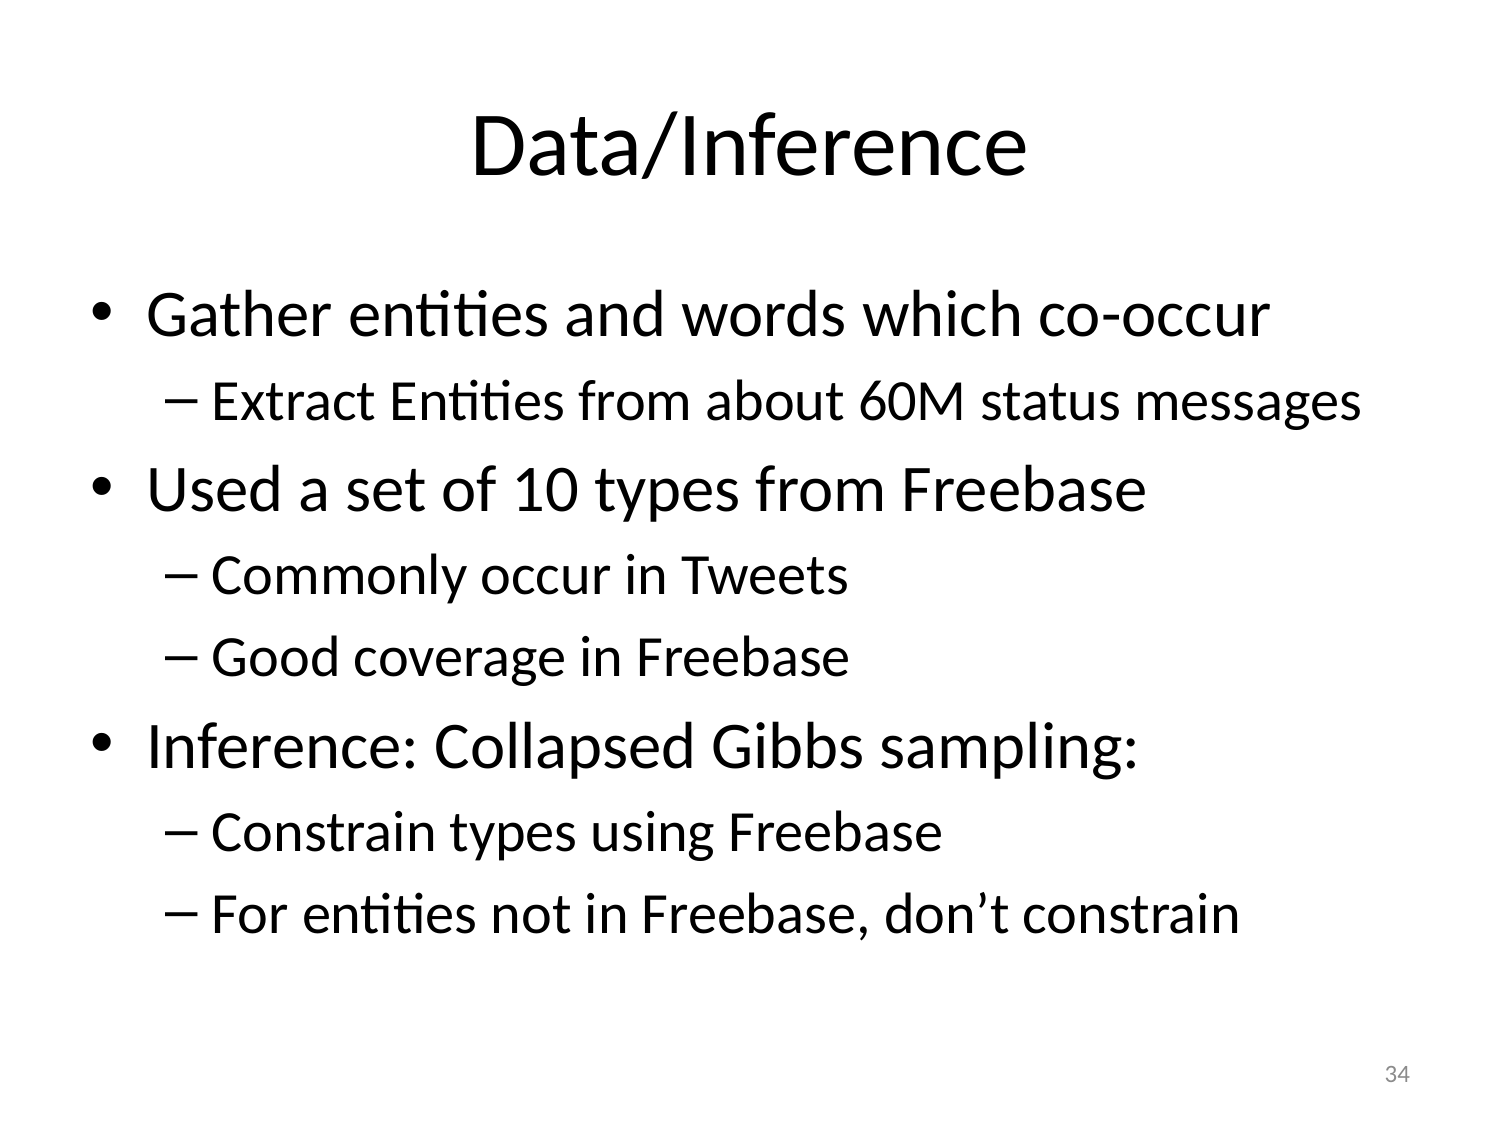

# Data/Inference
Gather entities and words which co-occur
Extract Entities from about 60M status messages
Used a set of 10 types from Freebase
Commonly occur in Tweets
Good coverage in Freebase
Inference: Collapsed Gibbs sampling:
Constrain types using Freebase
For entities not in Freebase, don’t constrain

34